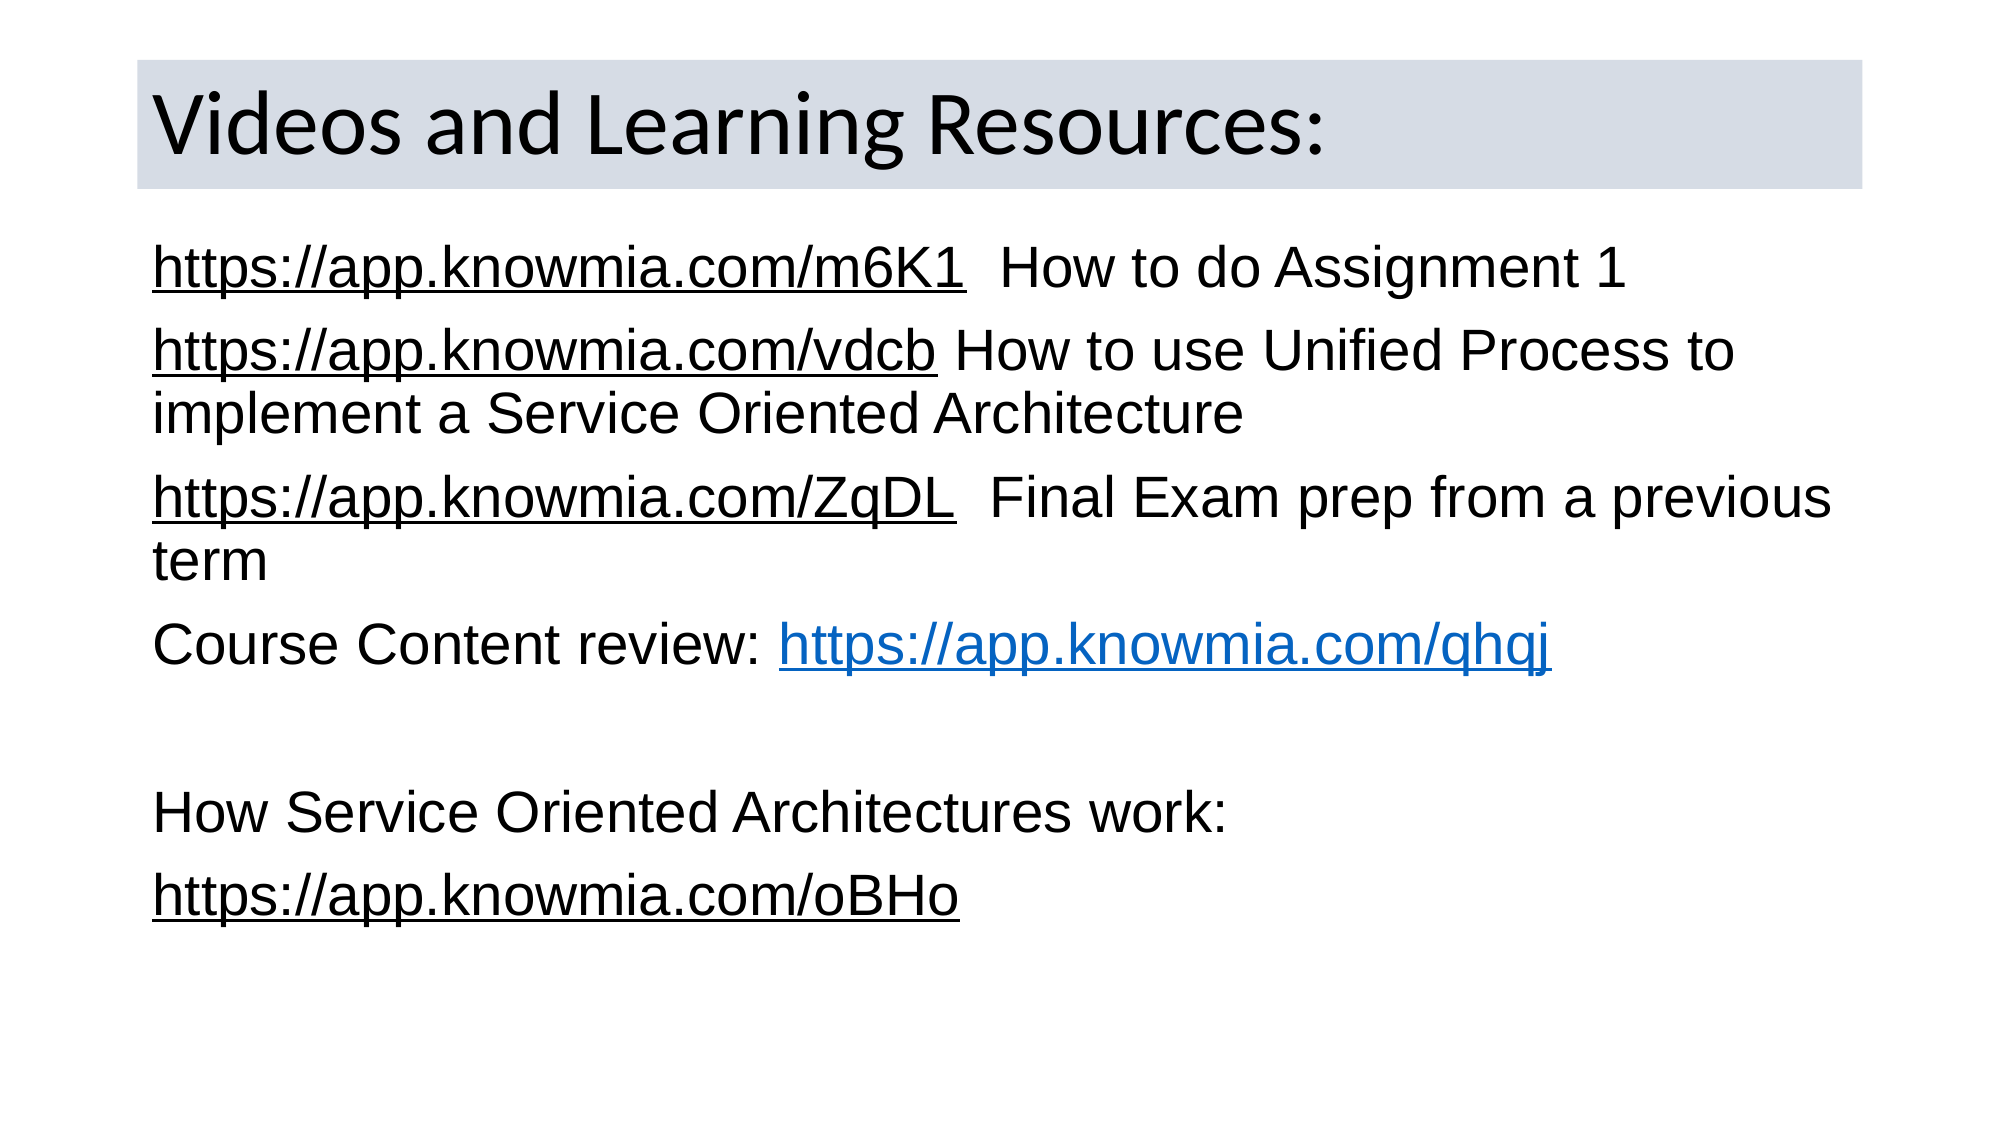

# Videos and Learning Resources:
https://app.knowmia.com/m6K1  How to do Assignment 1
https://app.knowmia.com/vdcb How to use Unified Process to implement a Service Oriented Architecture
https://app.knowmia.com/ZqDL  Final Exam prep from a previous term
Course Content review: https://app.knowmia.com/qhqj

How Service Oriented Architectures work:
https://app.knowmia.com/oBHo